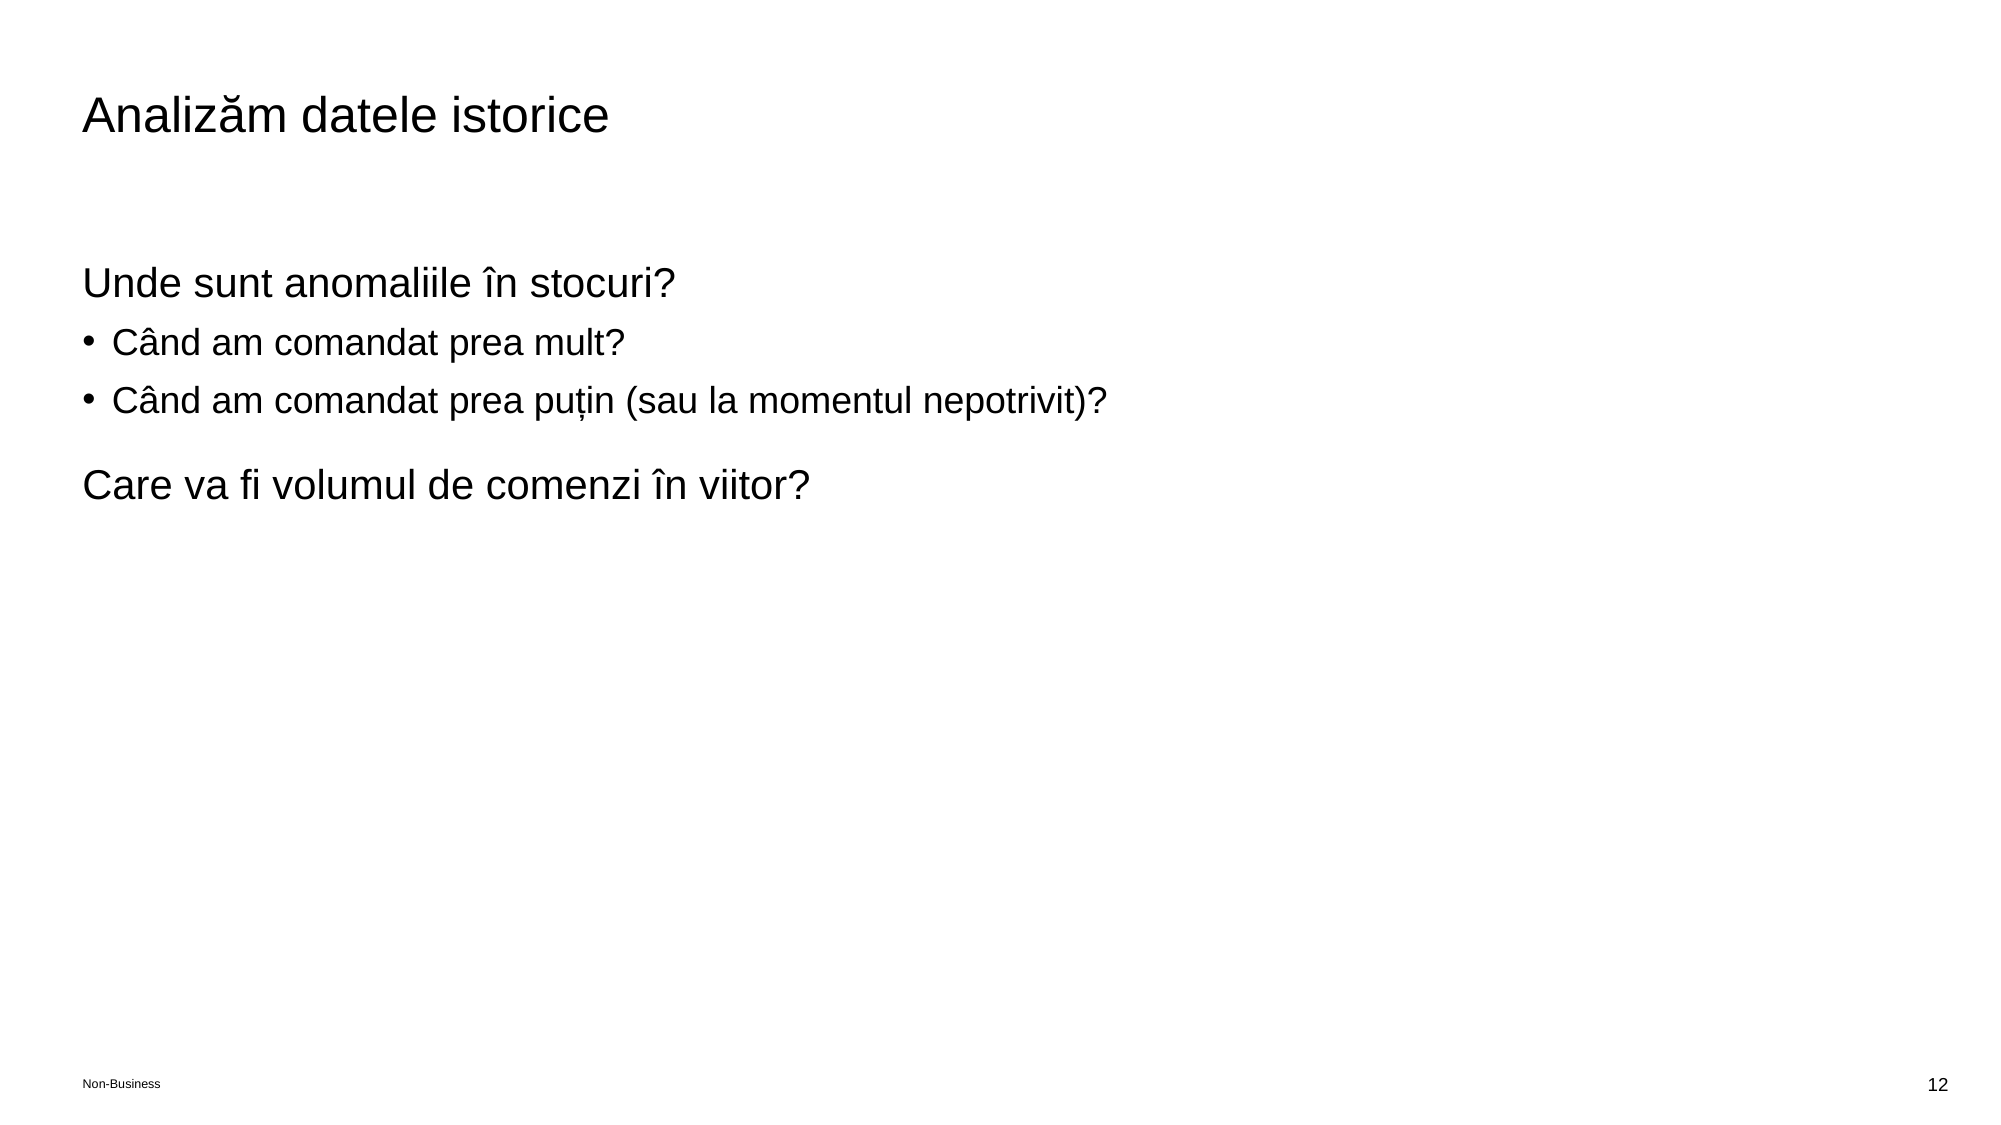

# Analizăm datele istorice
Unde sunt anomaliile în stocuri?
Când am comandat prea mult?
Când am comandat prea puțin (sau la momentul nepotrivit)?
Care va fi volumul de comenzi în viitor?